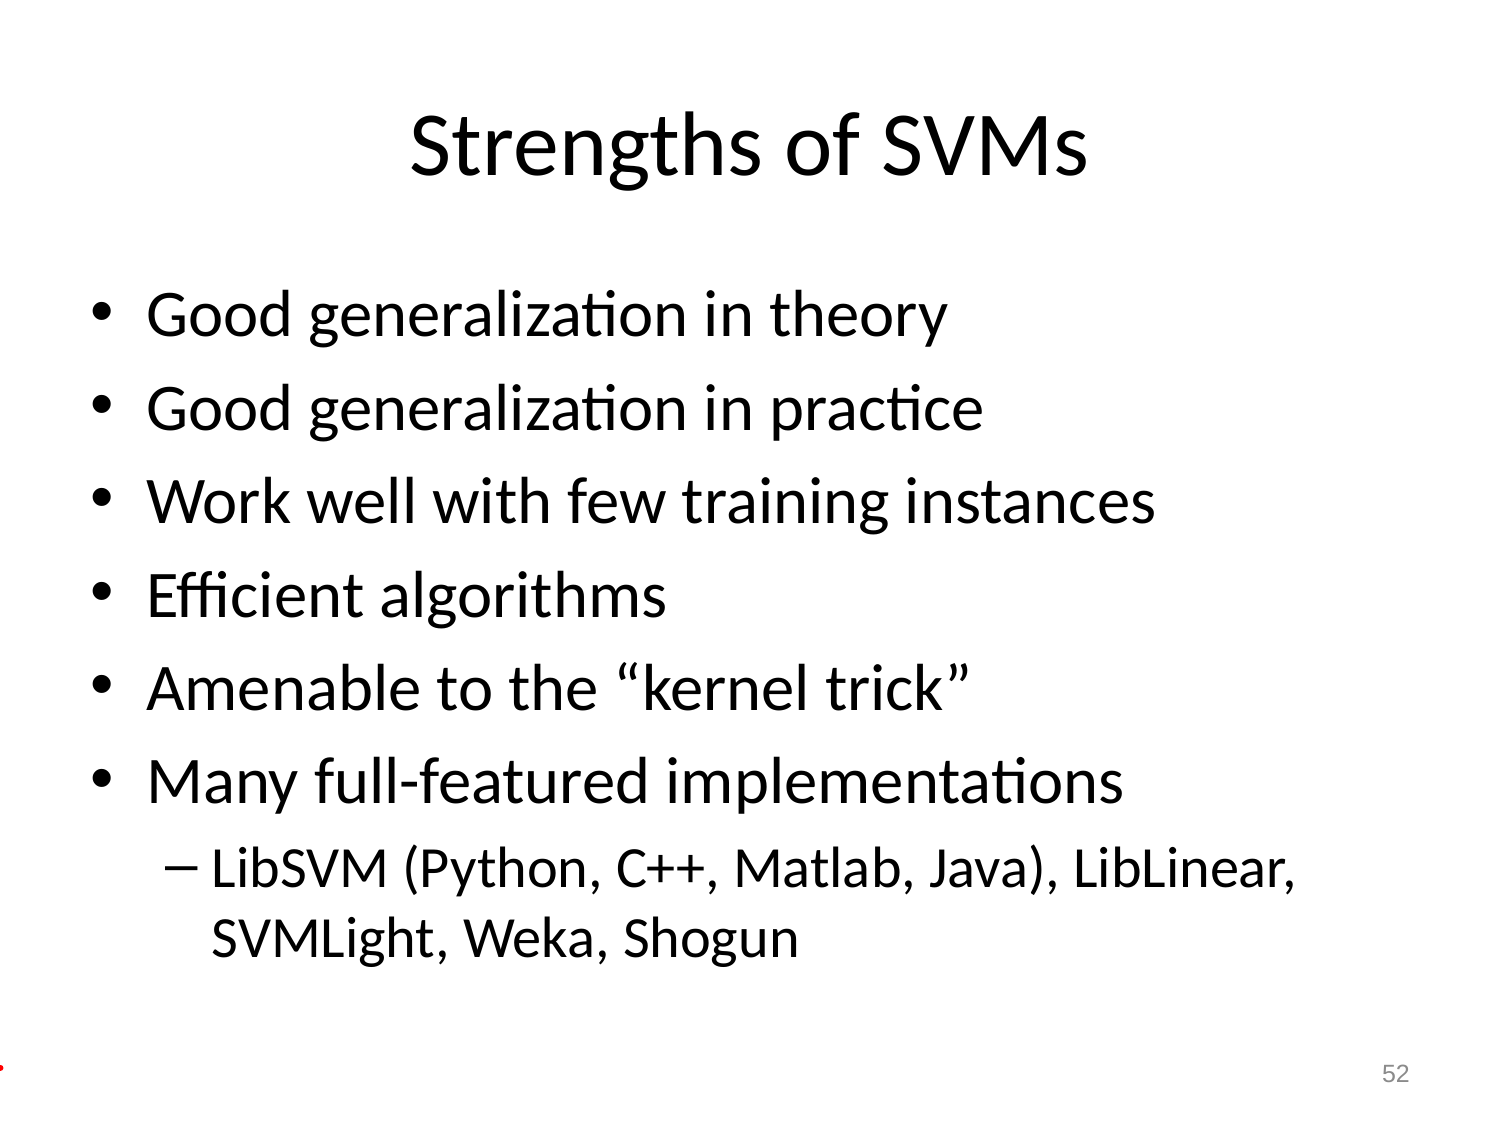

# Strengths of SVMs
Good generalization in theory
Good generalization in practice
Work well with few training instances
Efficient algorithms
Amenable to the “kernel trick”
Many full-featured implementations
LibSVM (Python, C++, Matlab, Java), LibLinear, SVMLight, Weka, Shogun

52